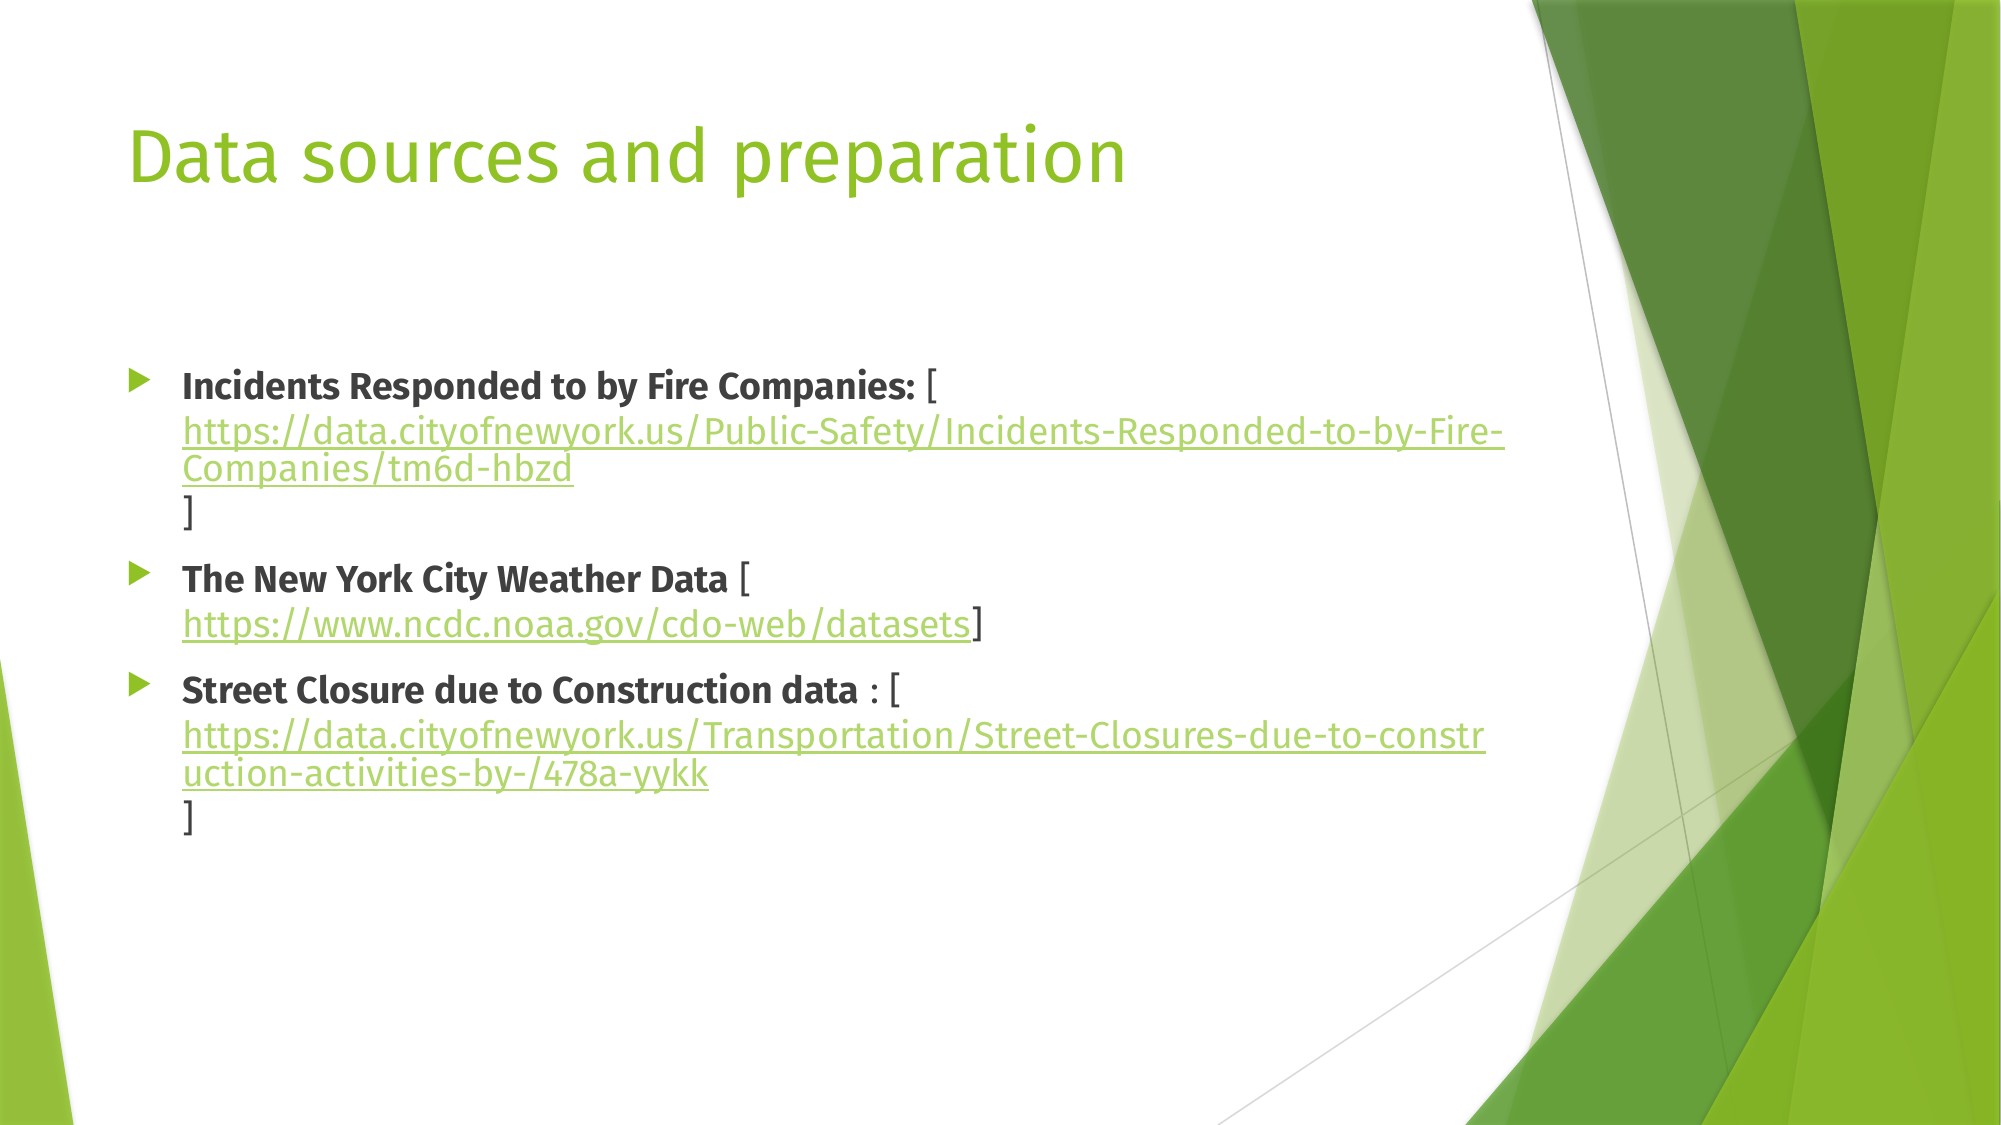

# Data sources and preparation
Incidents Responded to by Fire Companies: [https://data.cityofnewyork.us/Public-Safety/Incidents-Responded-to-by-Fire-Companies/tm6d-hbzd]
The New York City Weather Data [https://www.ncdc.noaa.gov/cdo-web/datasets]
Street Closure due to Construction data : [https://data.cityofnewyork.us/Transportation/Street-Closures-due-to-construction-activities-by-/478a-yykk]